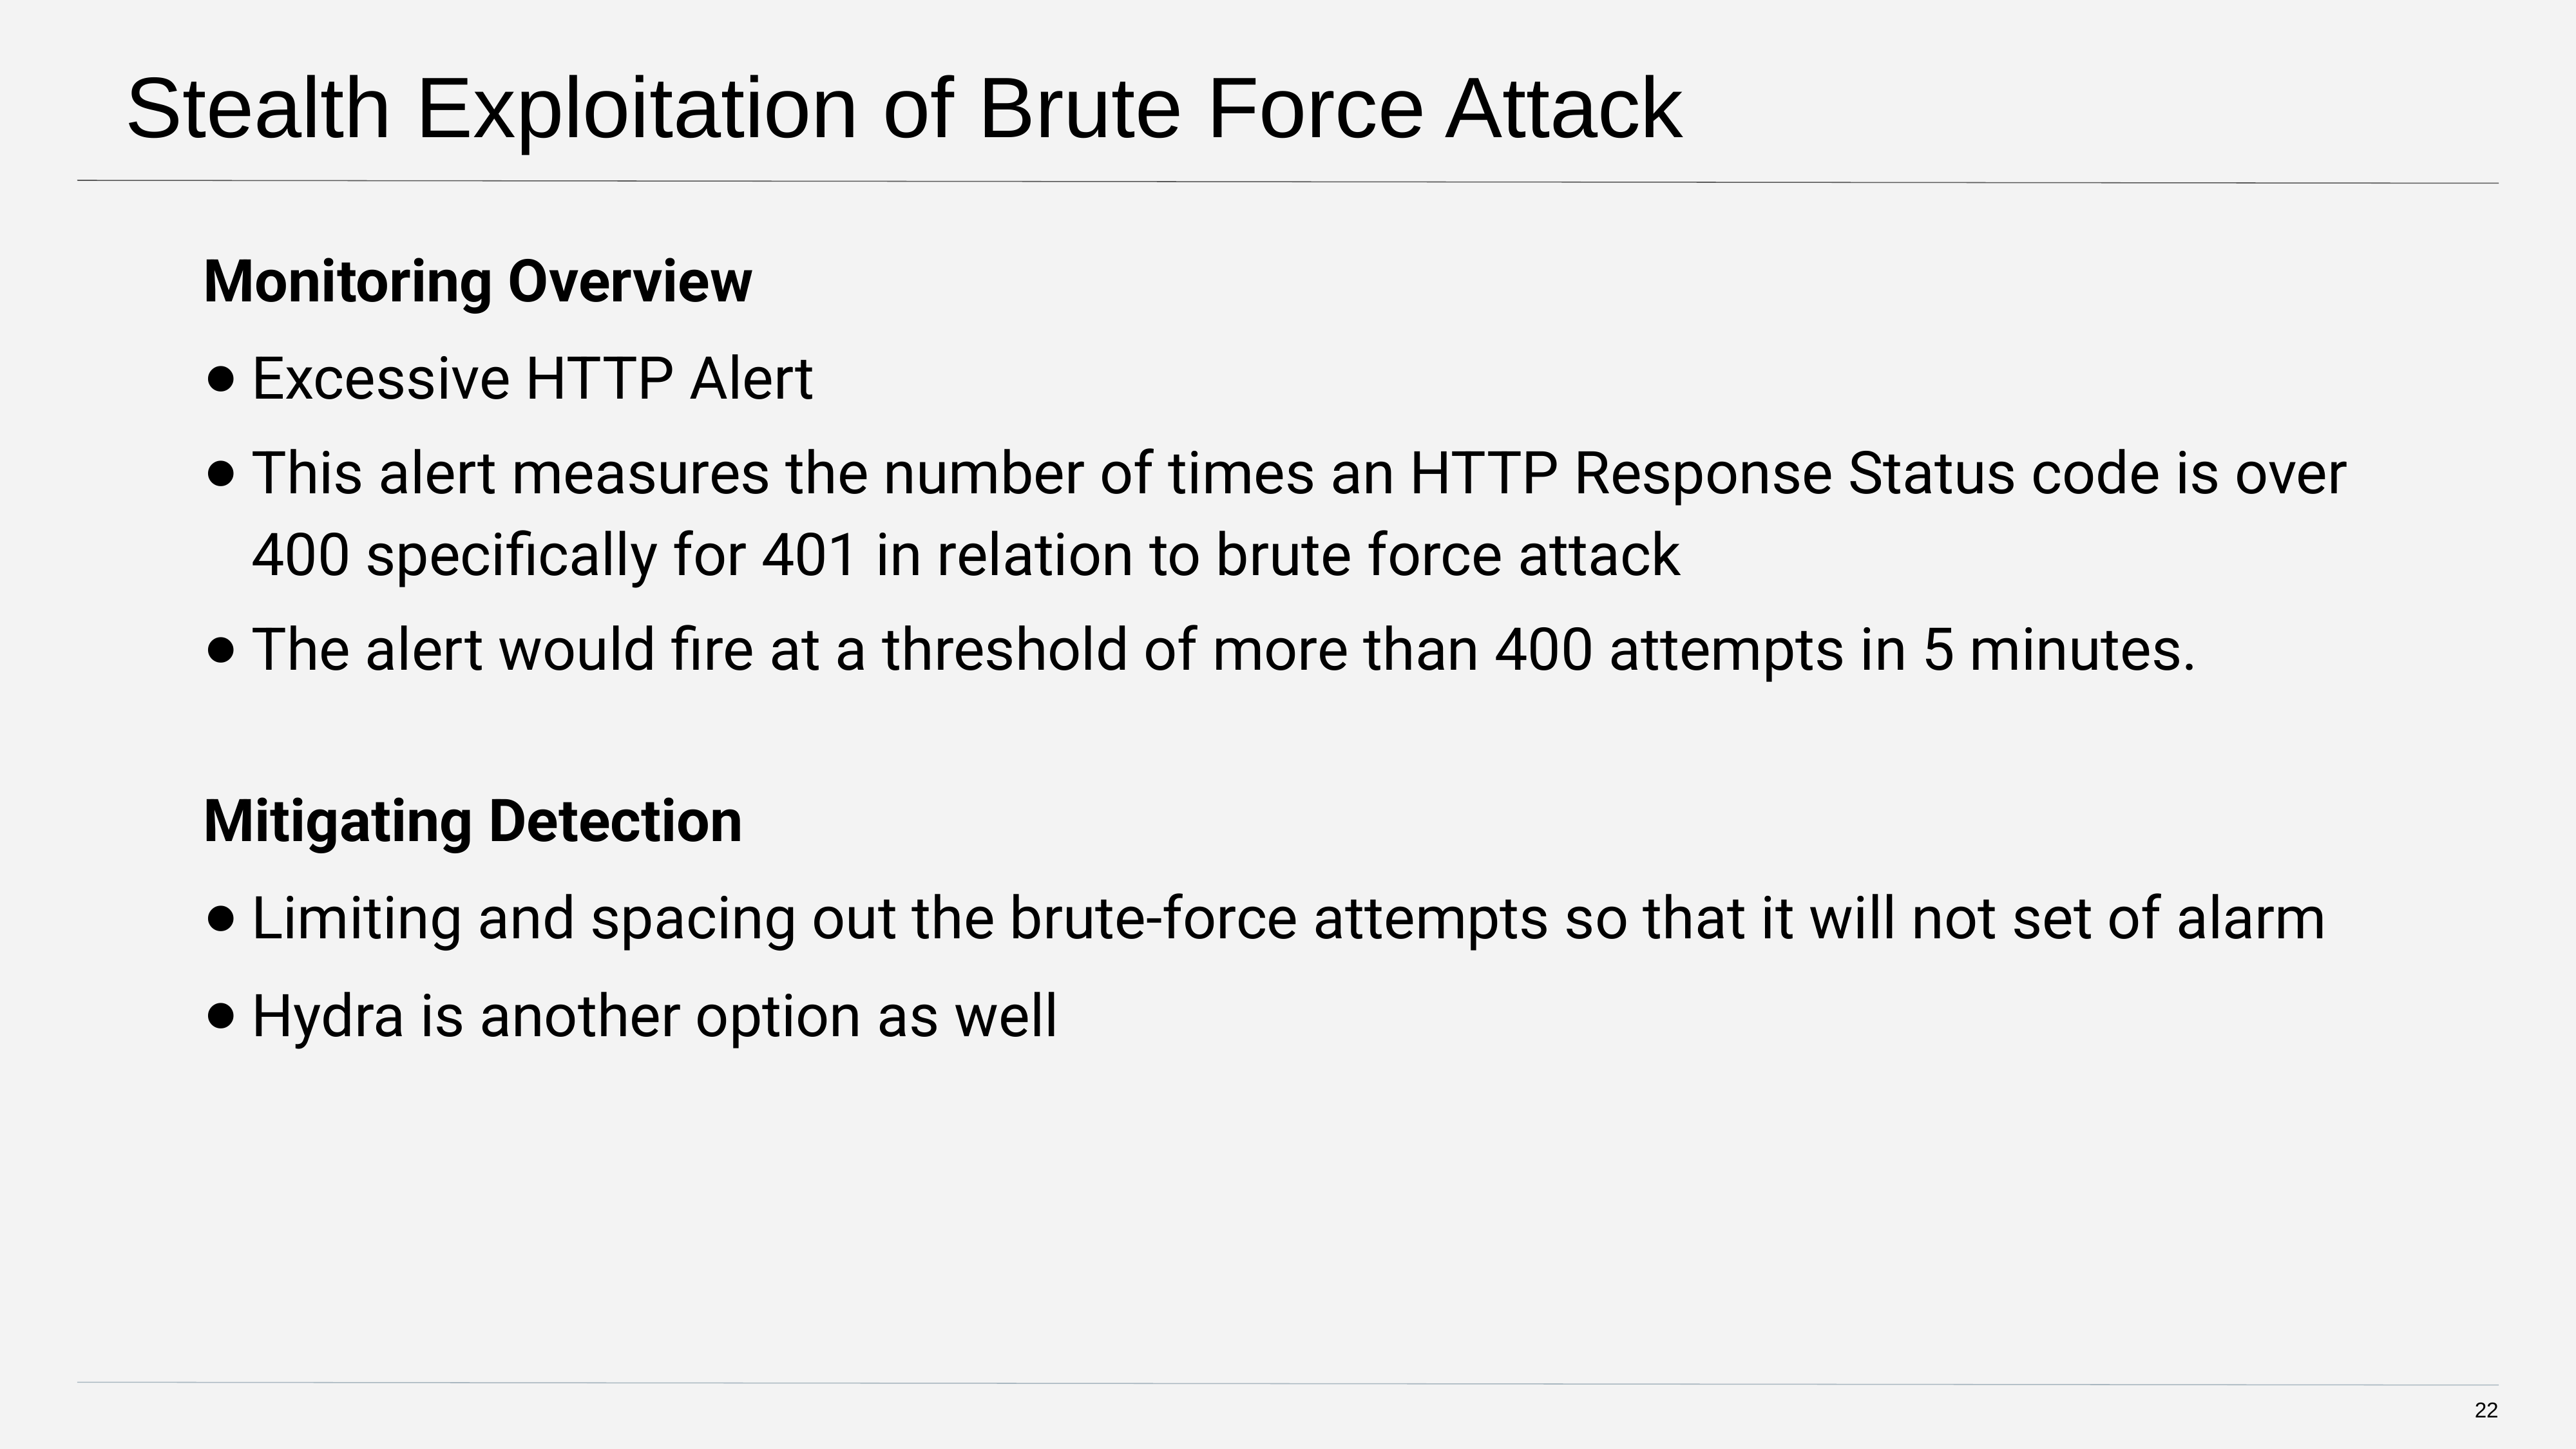

# Stealth Exploitation of Brute Force Attack
Monitoring Overview
Excessive HTTP Alert
This alert measures the number of times an HTTP Response Status code is over 400 specifically for 401 in relation to brute force attack
The alert would fire at a threshold of more than 400 attempts in 5 minutes.

Mitigating Detection
Limiting and spacing out the brute-force attempts so that it will not set of alarm
Hydra is another option as well

22